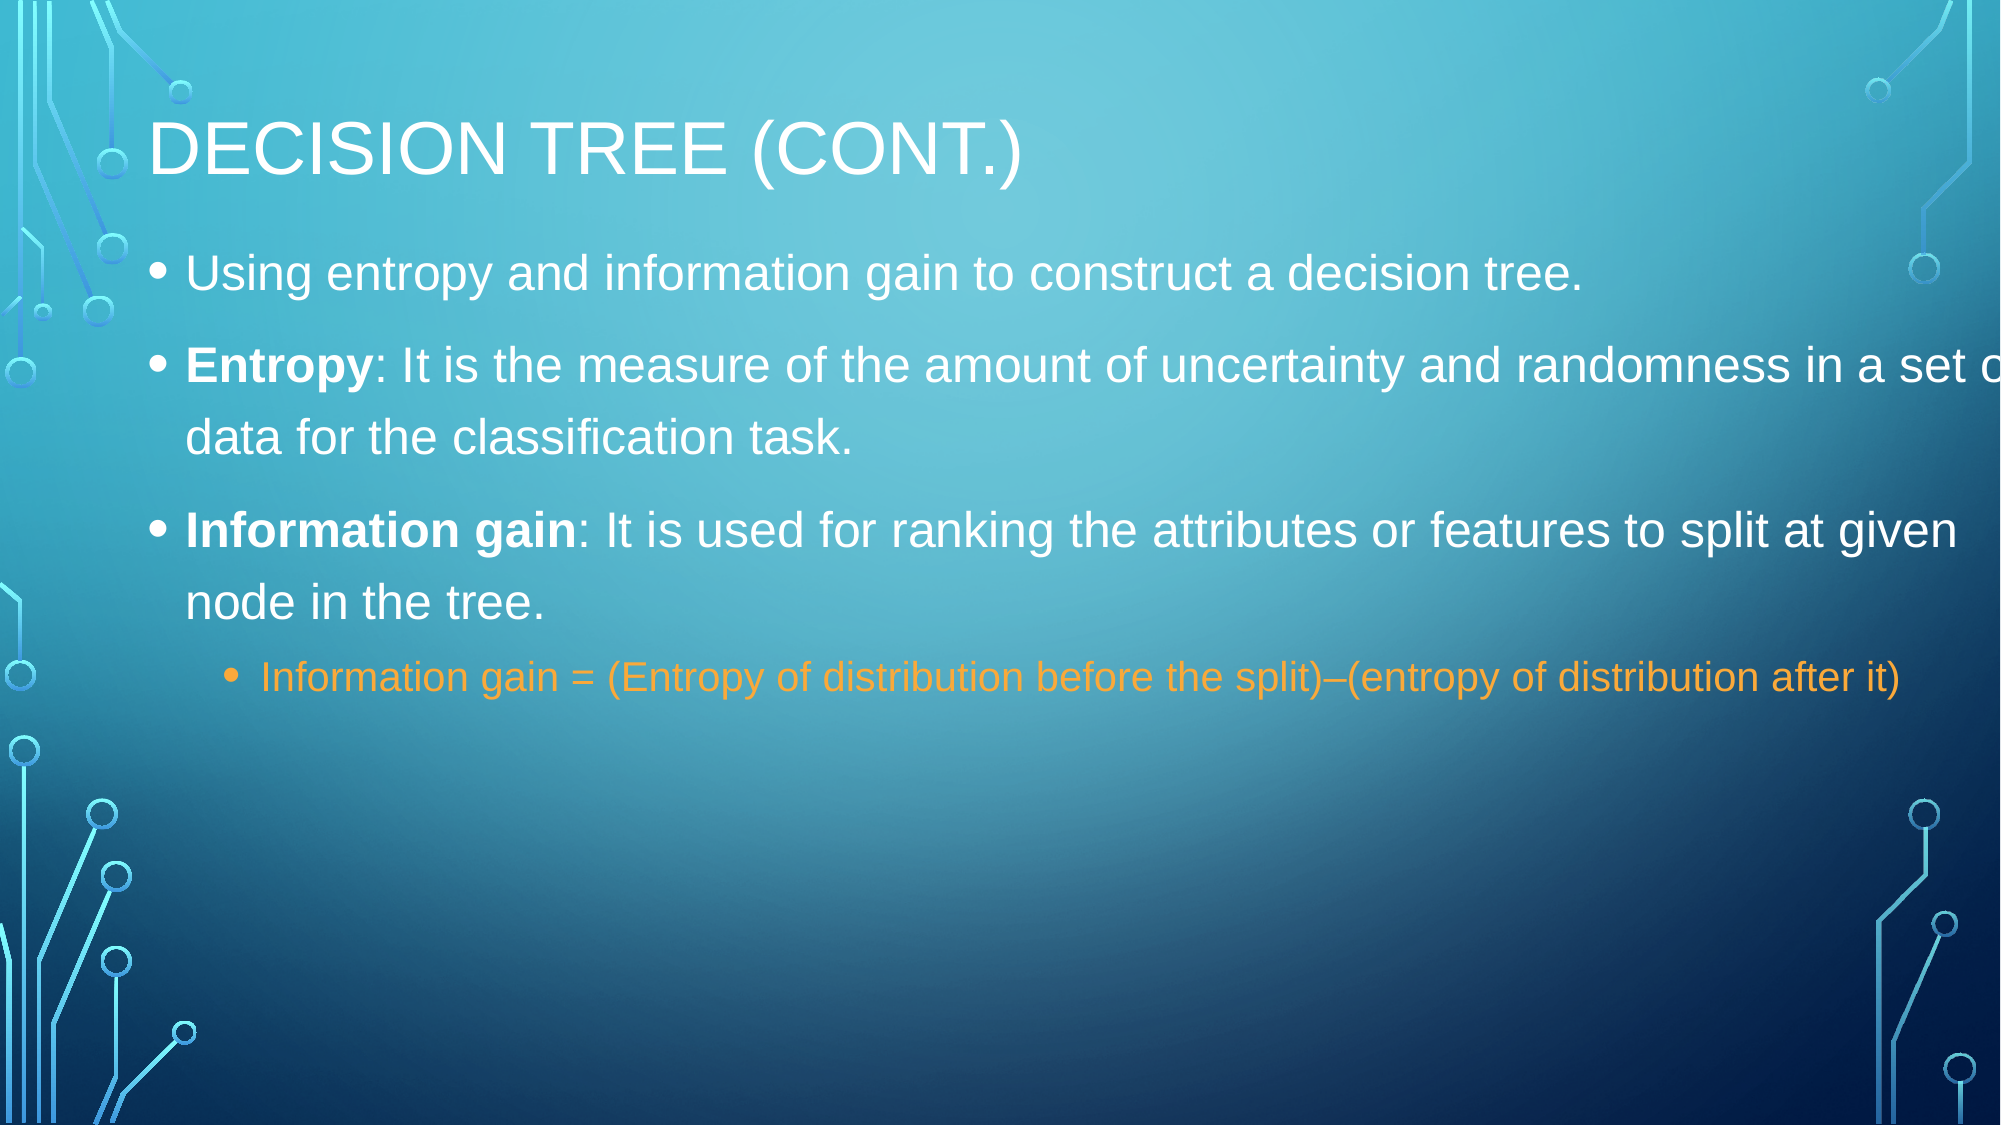

# Decision tree (cont.)
Using entropy and information gain to construct a decision tree.
Entropy: It is the measure of the amount of uncertainty and randomness in a set of data for the classification task.
Information gain: It is used for ranking the attributes or features to split at given node in the tree.
Information gain = (Entropy of distribution before the split)–(entropy of distribution after it)